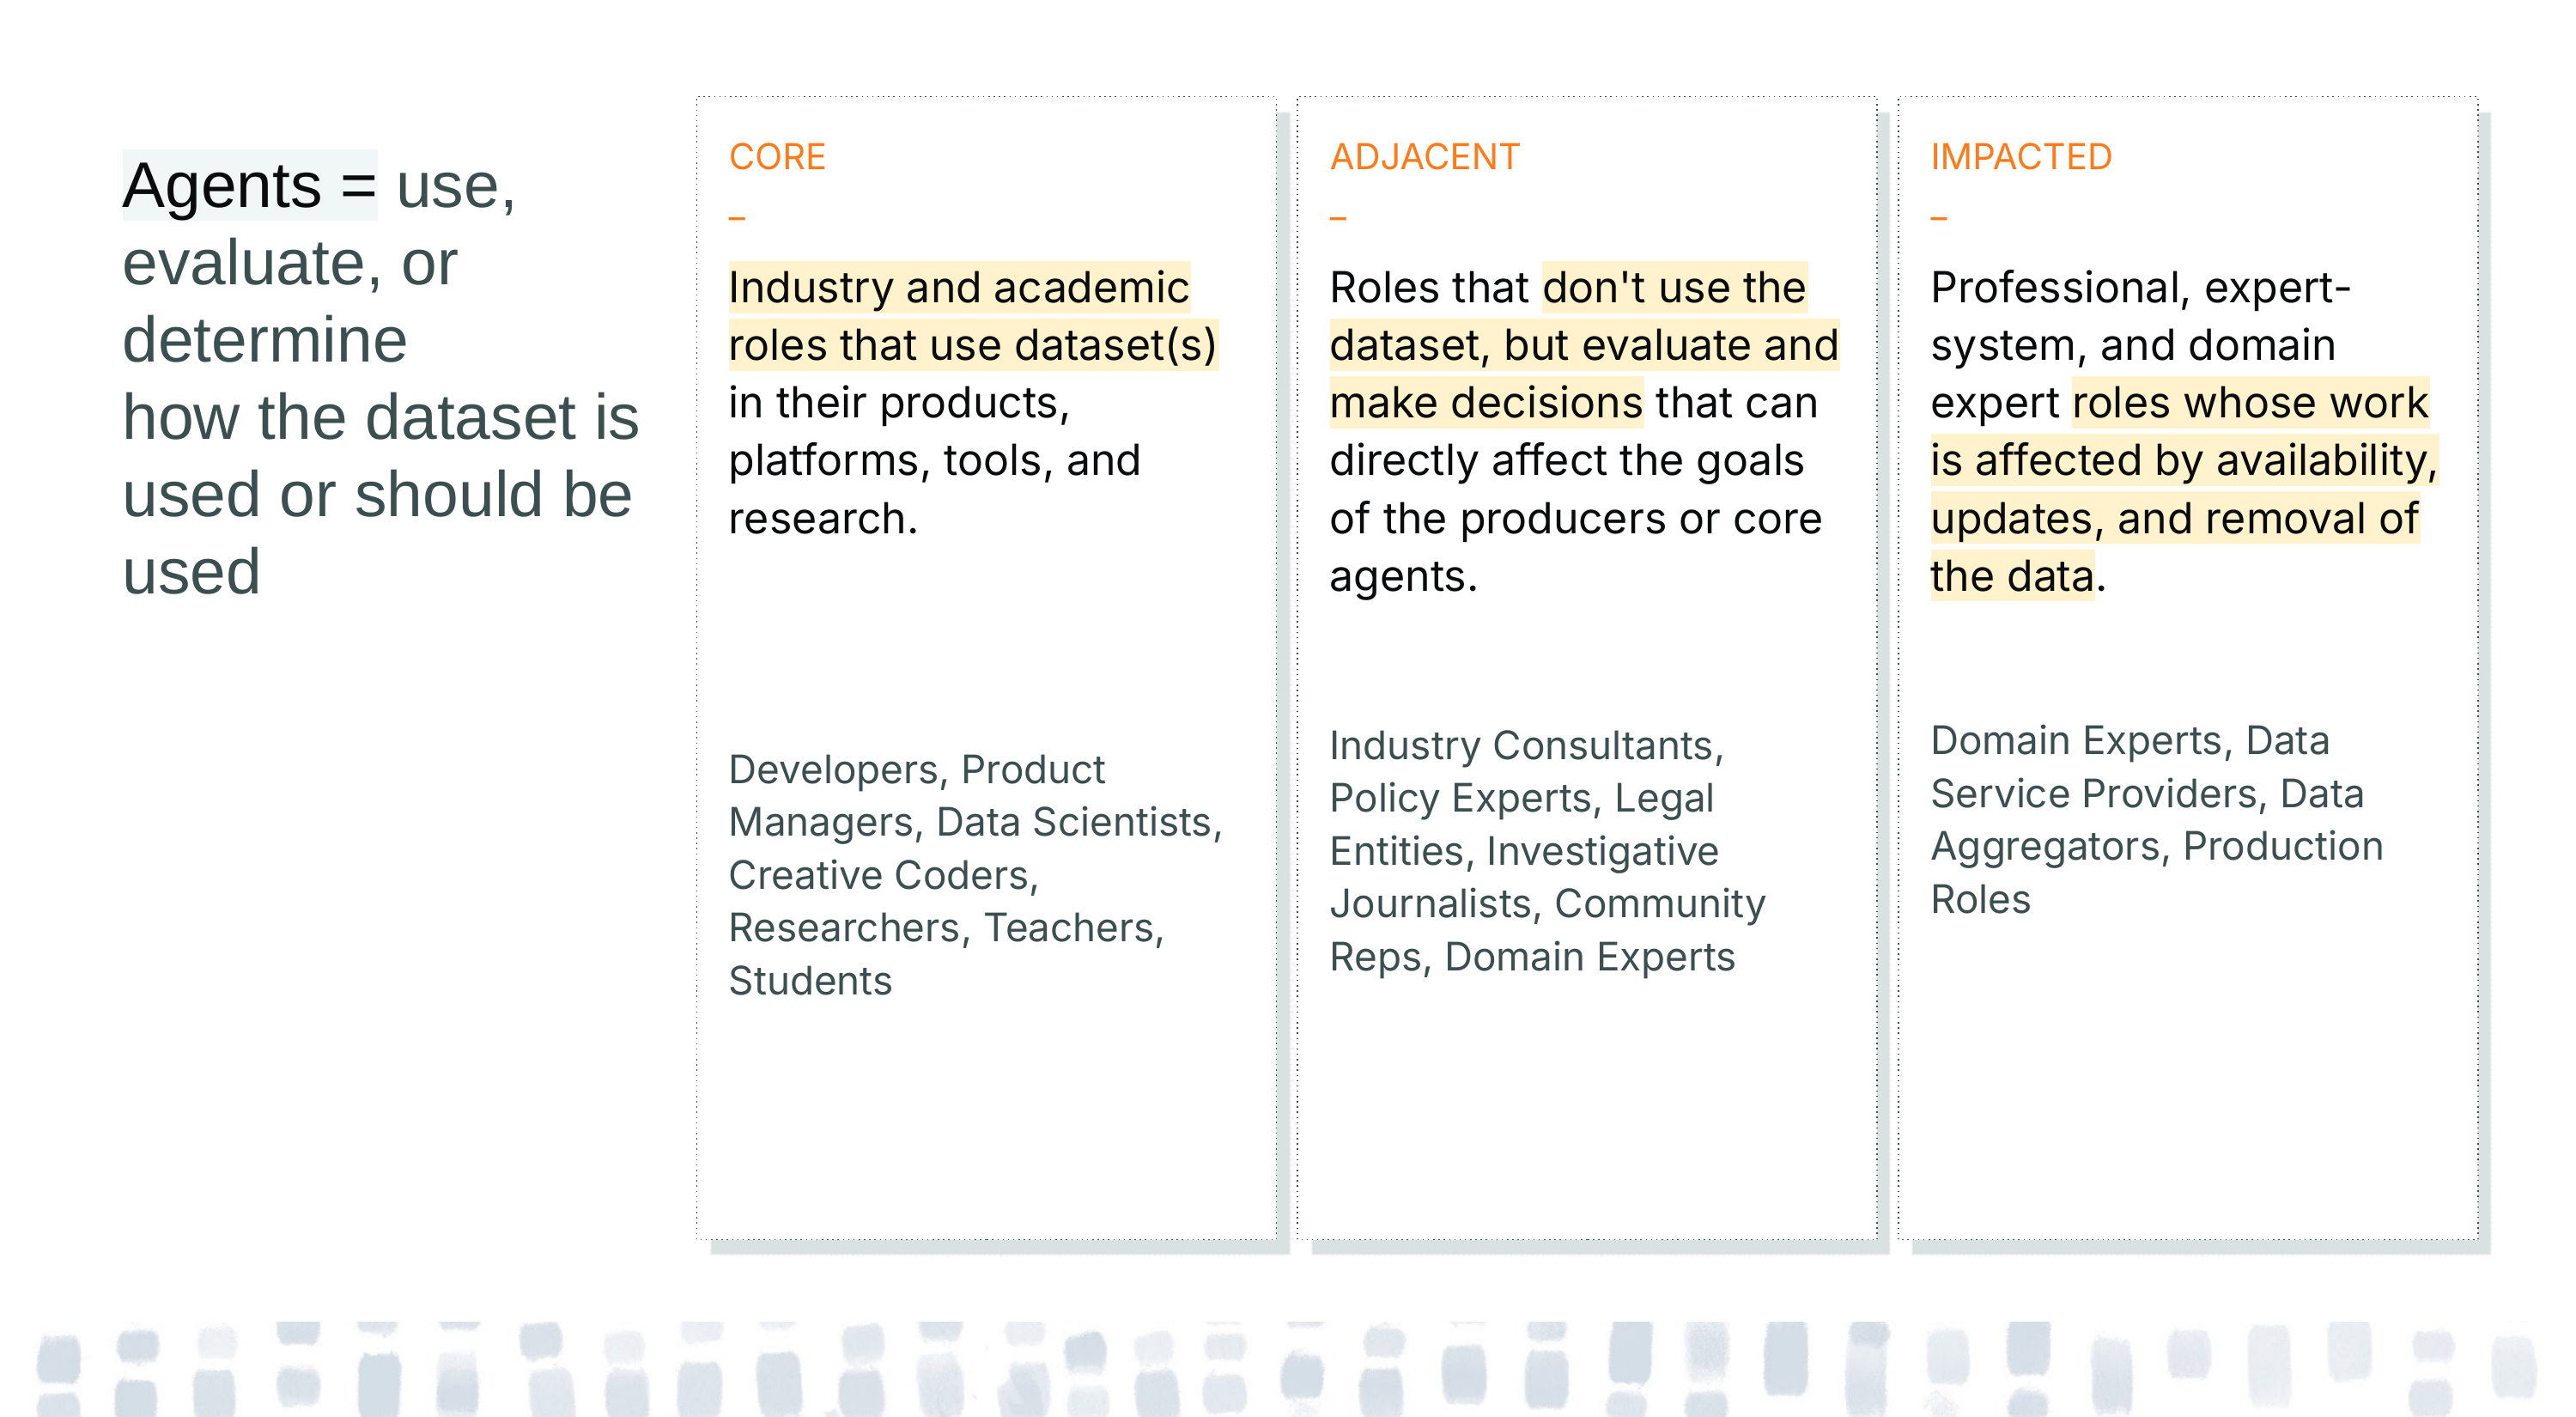

CORE
_
Industry and academic roles that use dataset(s) in their products, platforms, tools, and research.

Developers, Product Managers, Data Scientists, Creative Coders, Researchers, Teachers, Students

ADJACENT
_
Roles that don't use the dataset, but evaluate and make decisions that can directly affect the goals of the producers or core agents.

Industry Consultants, Policy Experts, Legal Entities, Investigative Journalists, Community Reps, Domain Experts
IMPACTED
_
Professional, expert-system, and domain expert roles whose work is affected by availability, updates, and removal of the data.

Domain Experts, Data Service Providers, Data Aggregators, Production Roles
Agents = use, evaluate, or determine
how the dataset is used or should be used